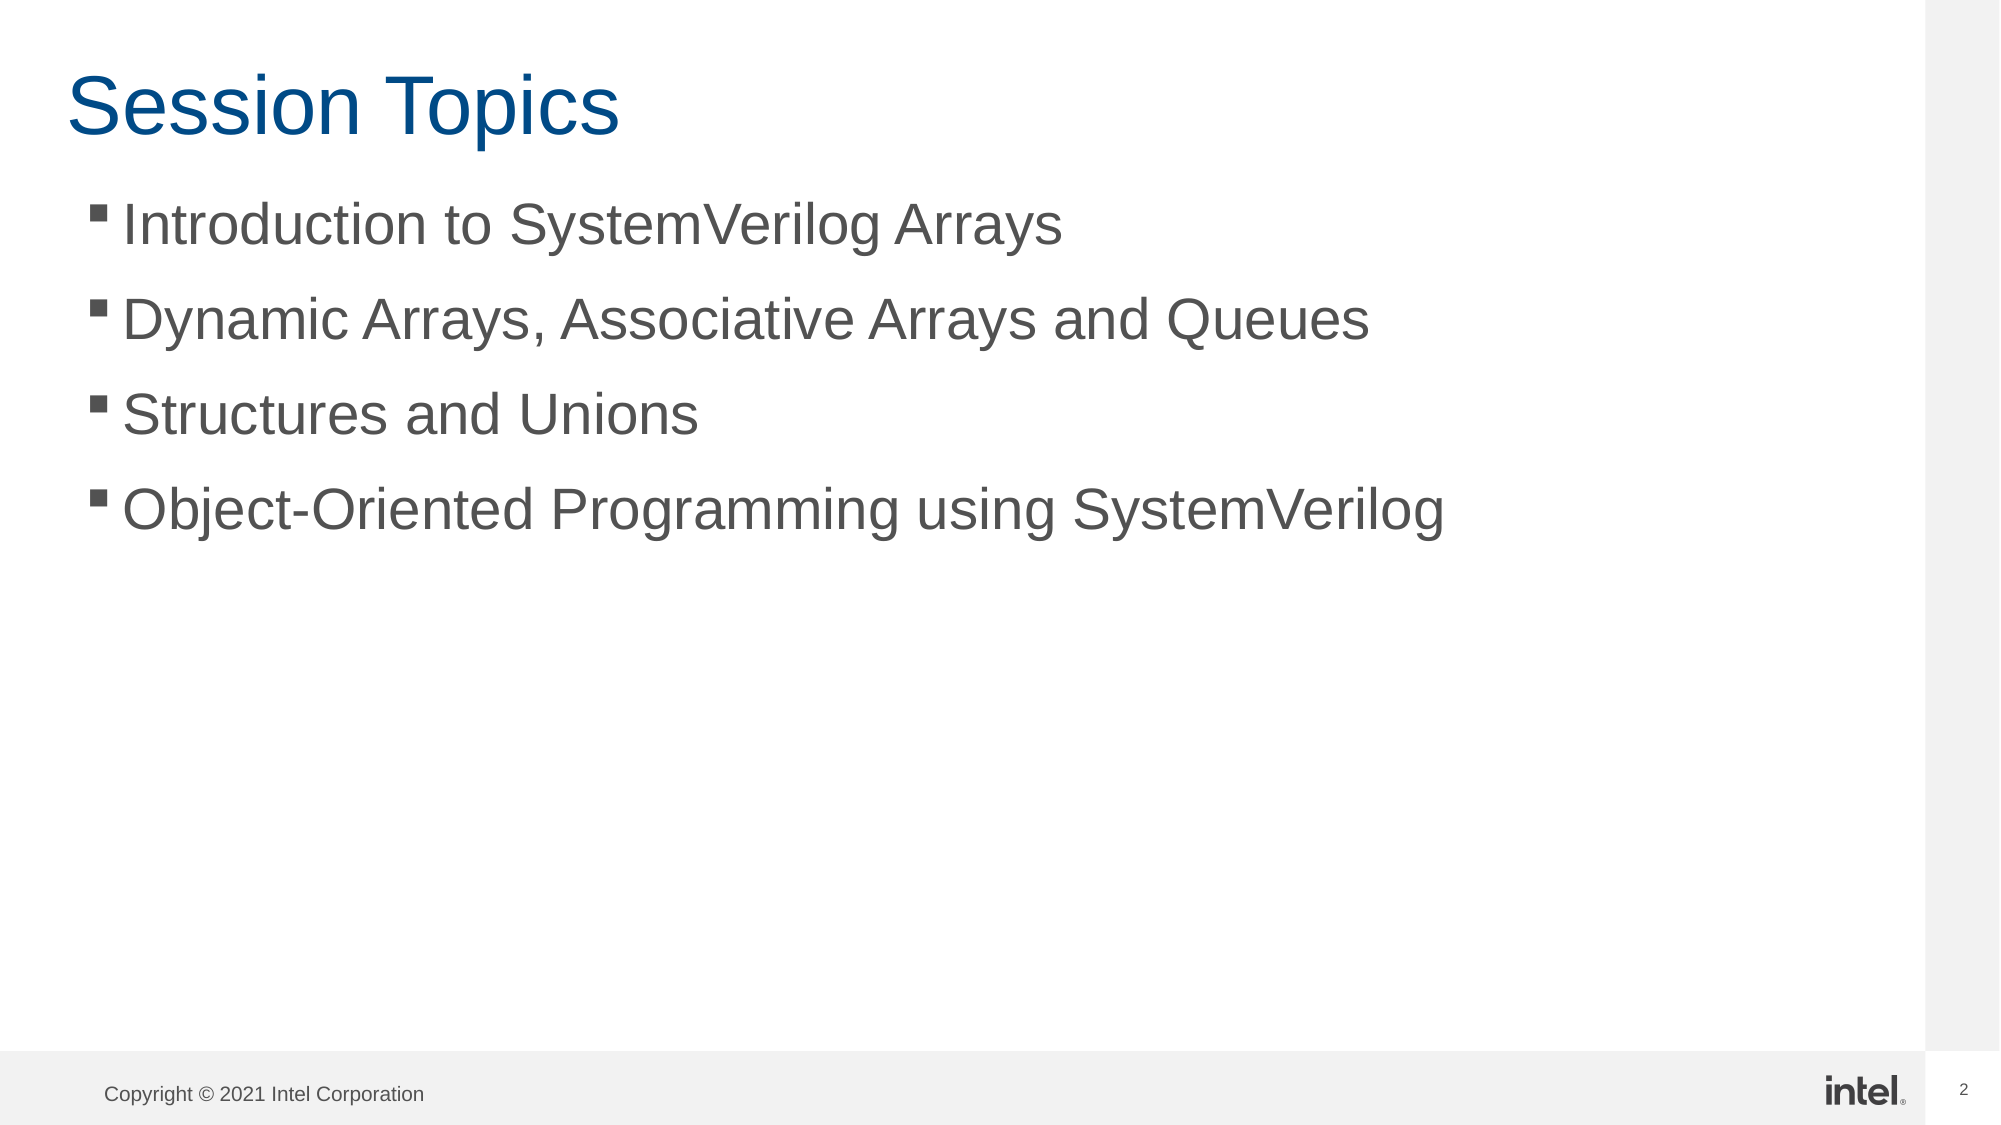

# Session Topics
Introduction to SystemVerilog Arrays
Dynamic Arrays, Associative Arrays and Queues
Structures and Unions
Object-Oriented Programming using SystemVerilog